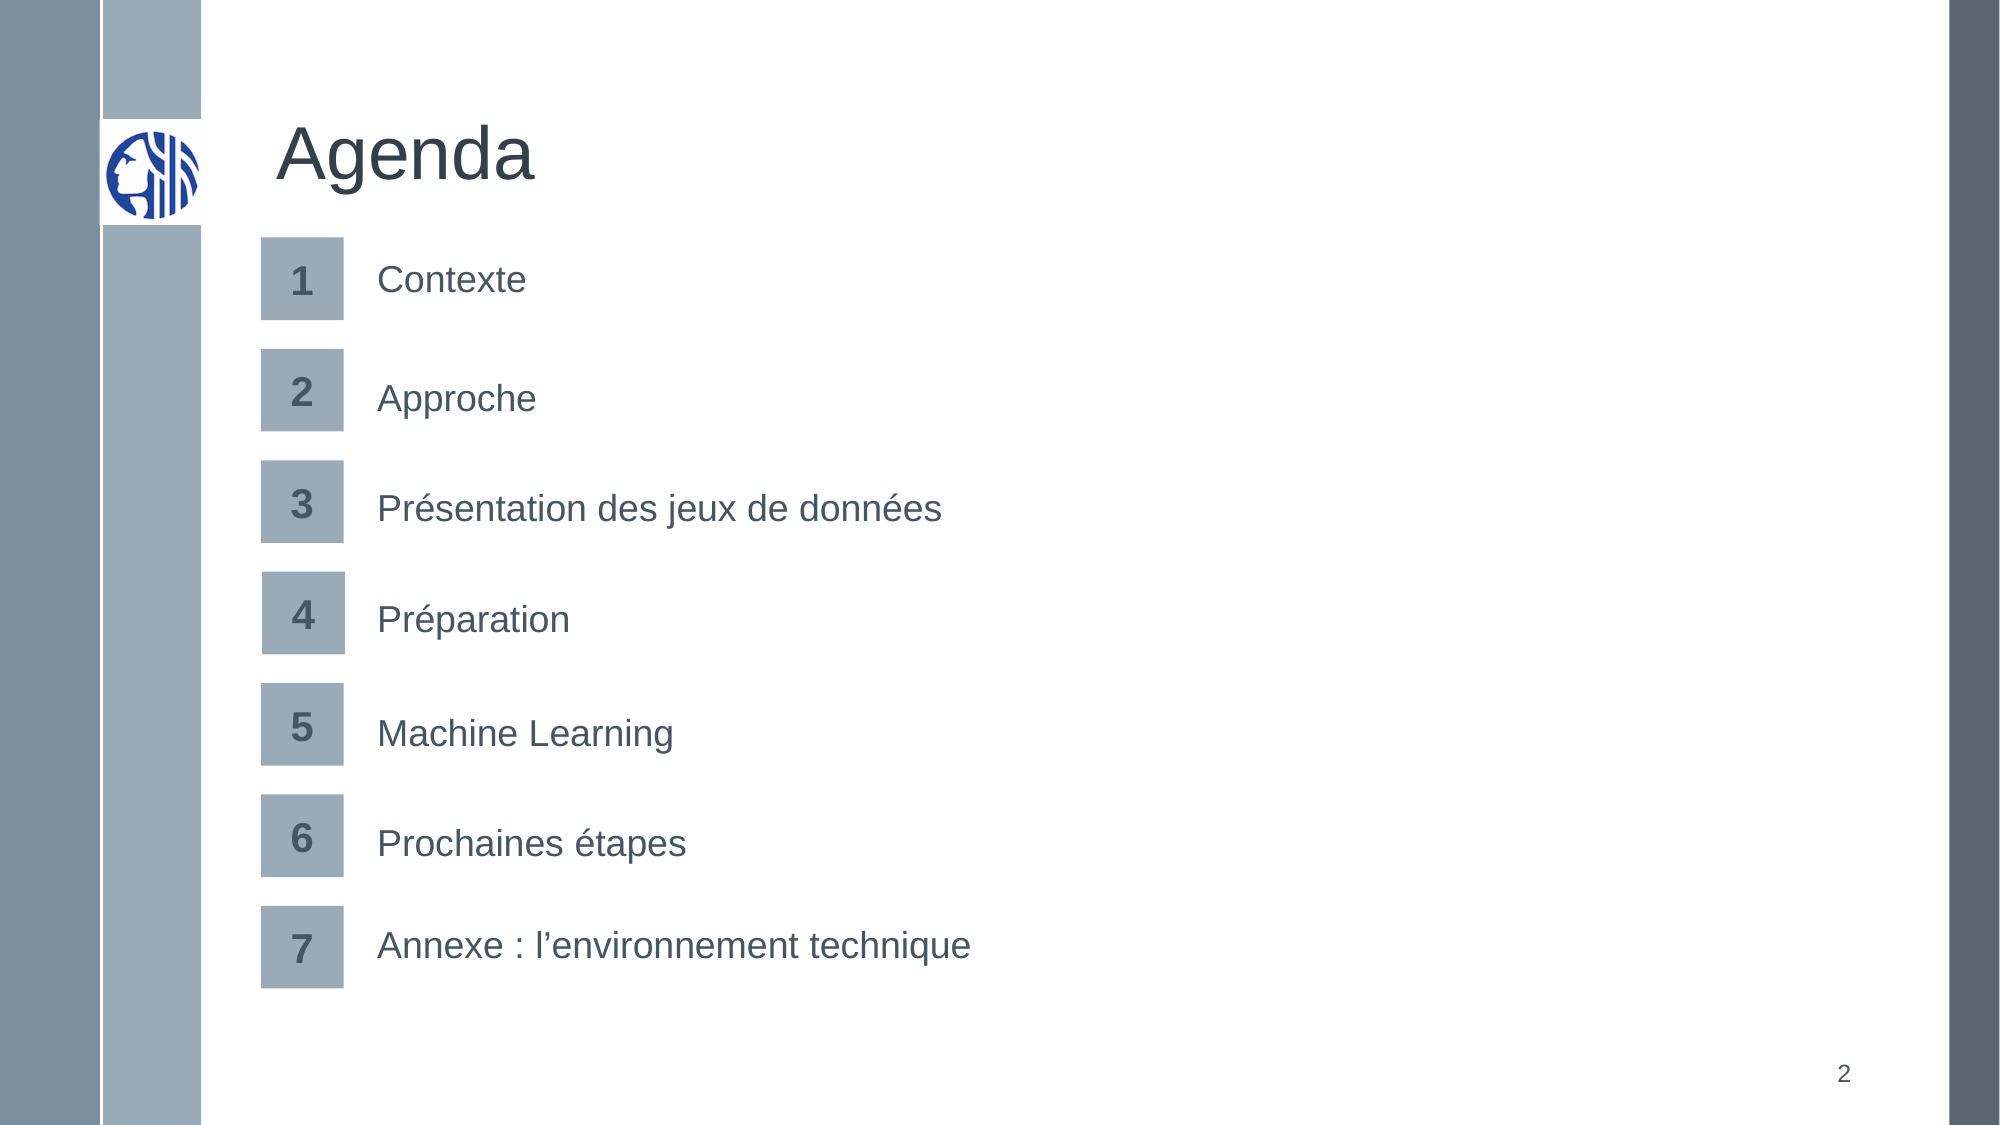

# Agenda
1
Contexte
2
Approche
3
Présentation des jeux de données
4
Préparation
5
Machine Learning
6
Prochaines étapes
7
Annexe : l’environnement technique
2